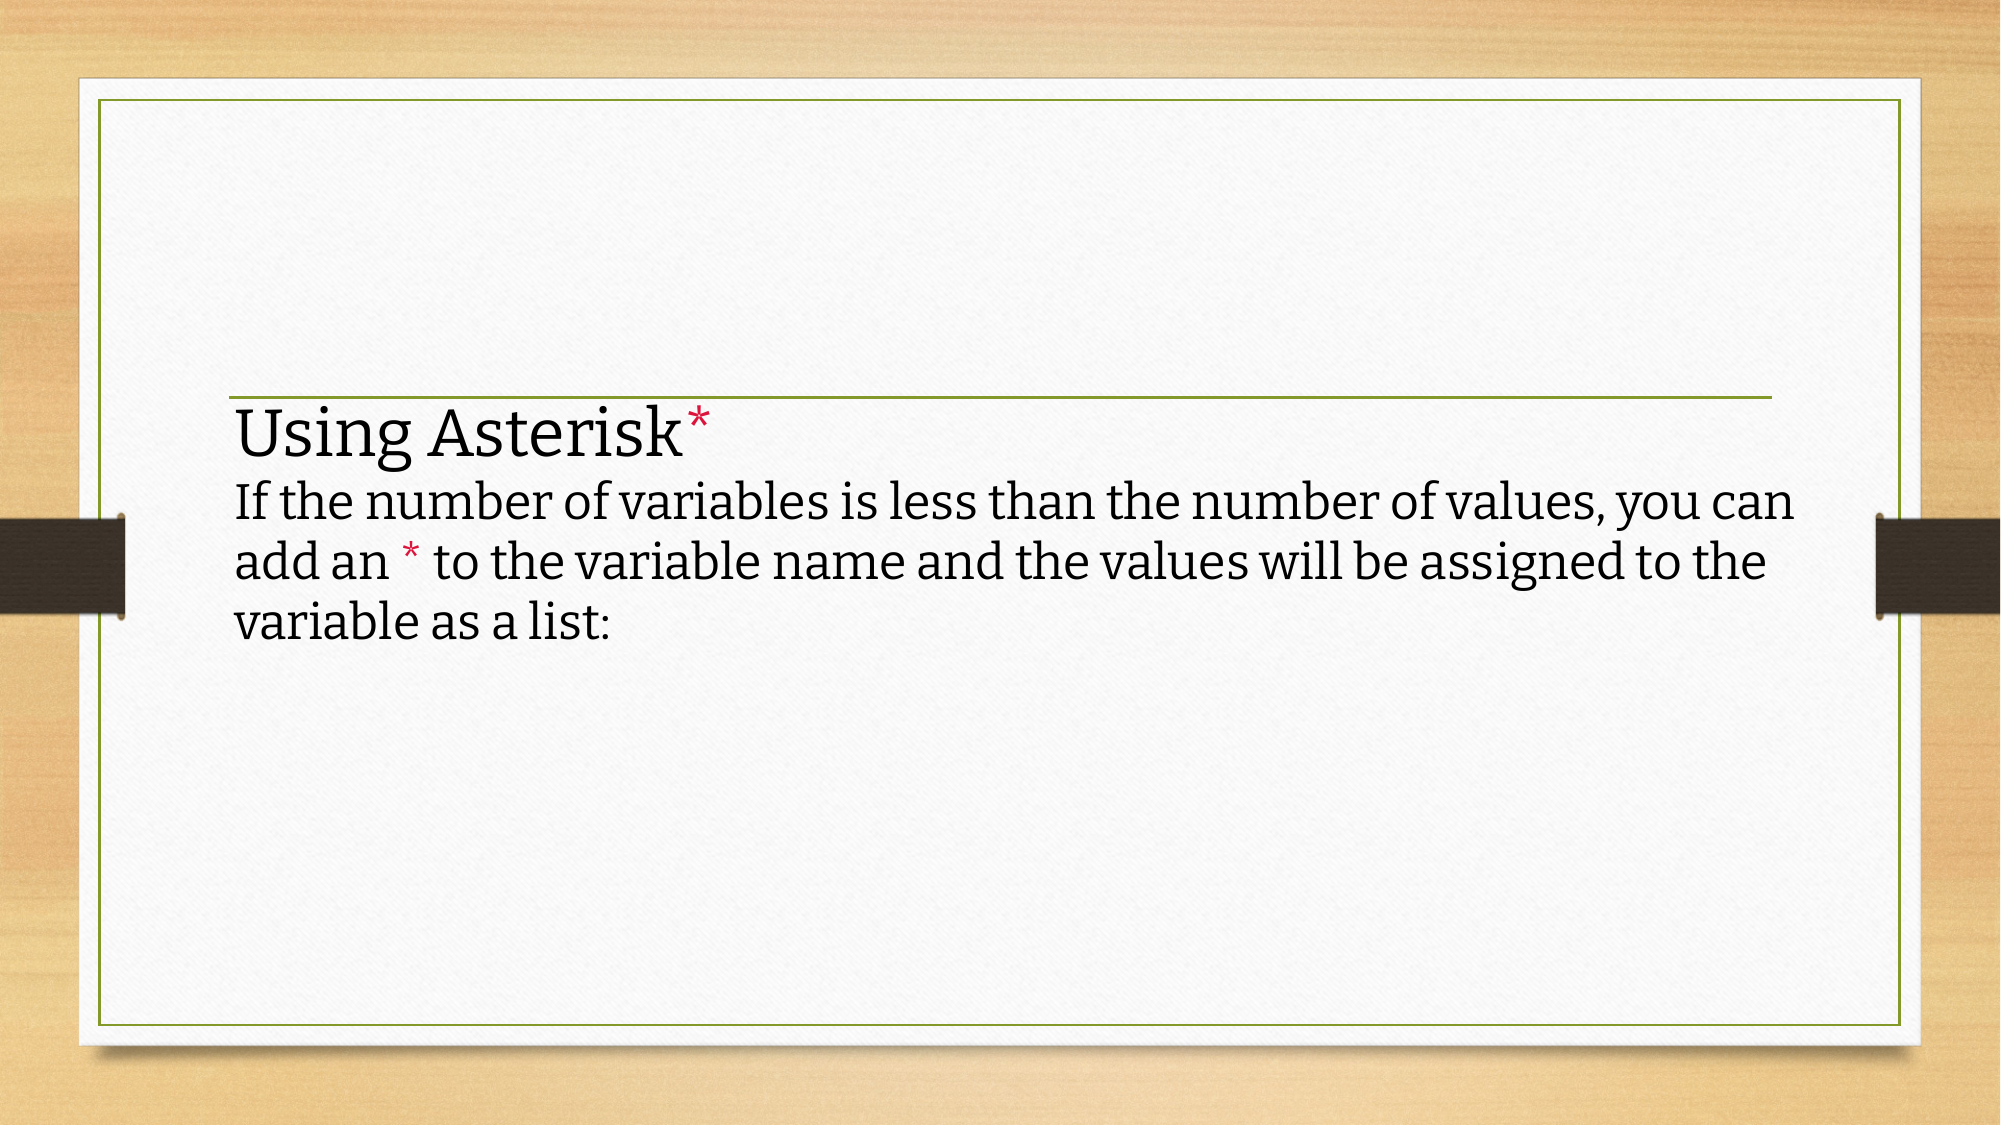

#
Using Asterisk*
If the number of variables is less than the number of values, you can add an * to the variable name and the values will be assigned to the variable as a list: